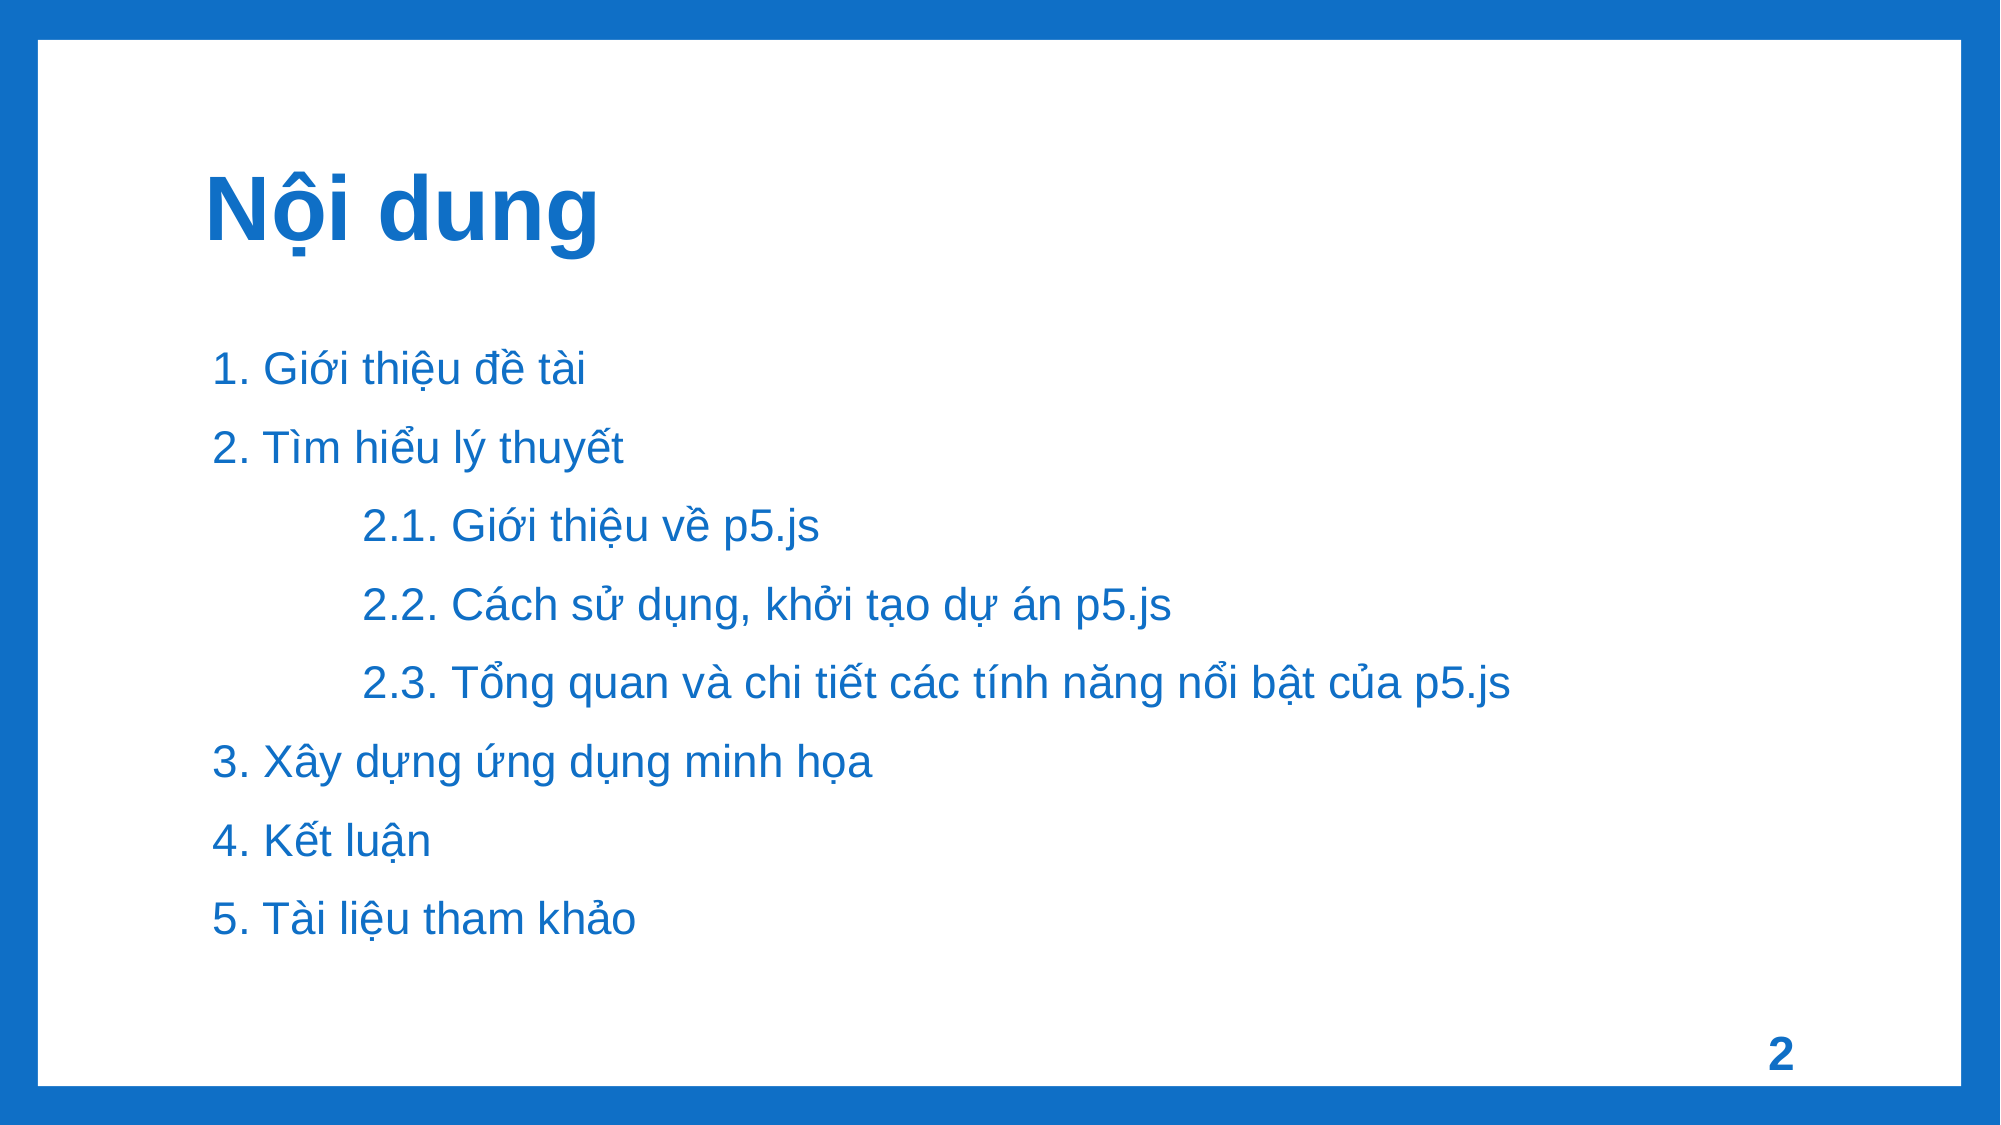

# Nội dung
1. Giới thiệu đề tài
2. Tìm hiểu lý thuyết
	2.1. Giới thiệu về p5.js
	2.2. Cách sử dụng, khởi tạo dự án p5.js
	2.3. Tổng quan và chi tiết các tính năng nổi bật của p5.js
3. Xây dựng ứng dụng minh họa
4. Kết luận
5. Tài liệu tham khảo
2